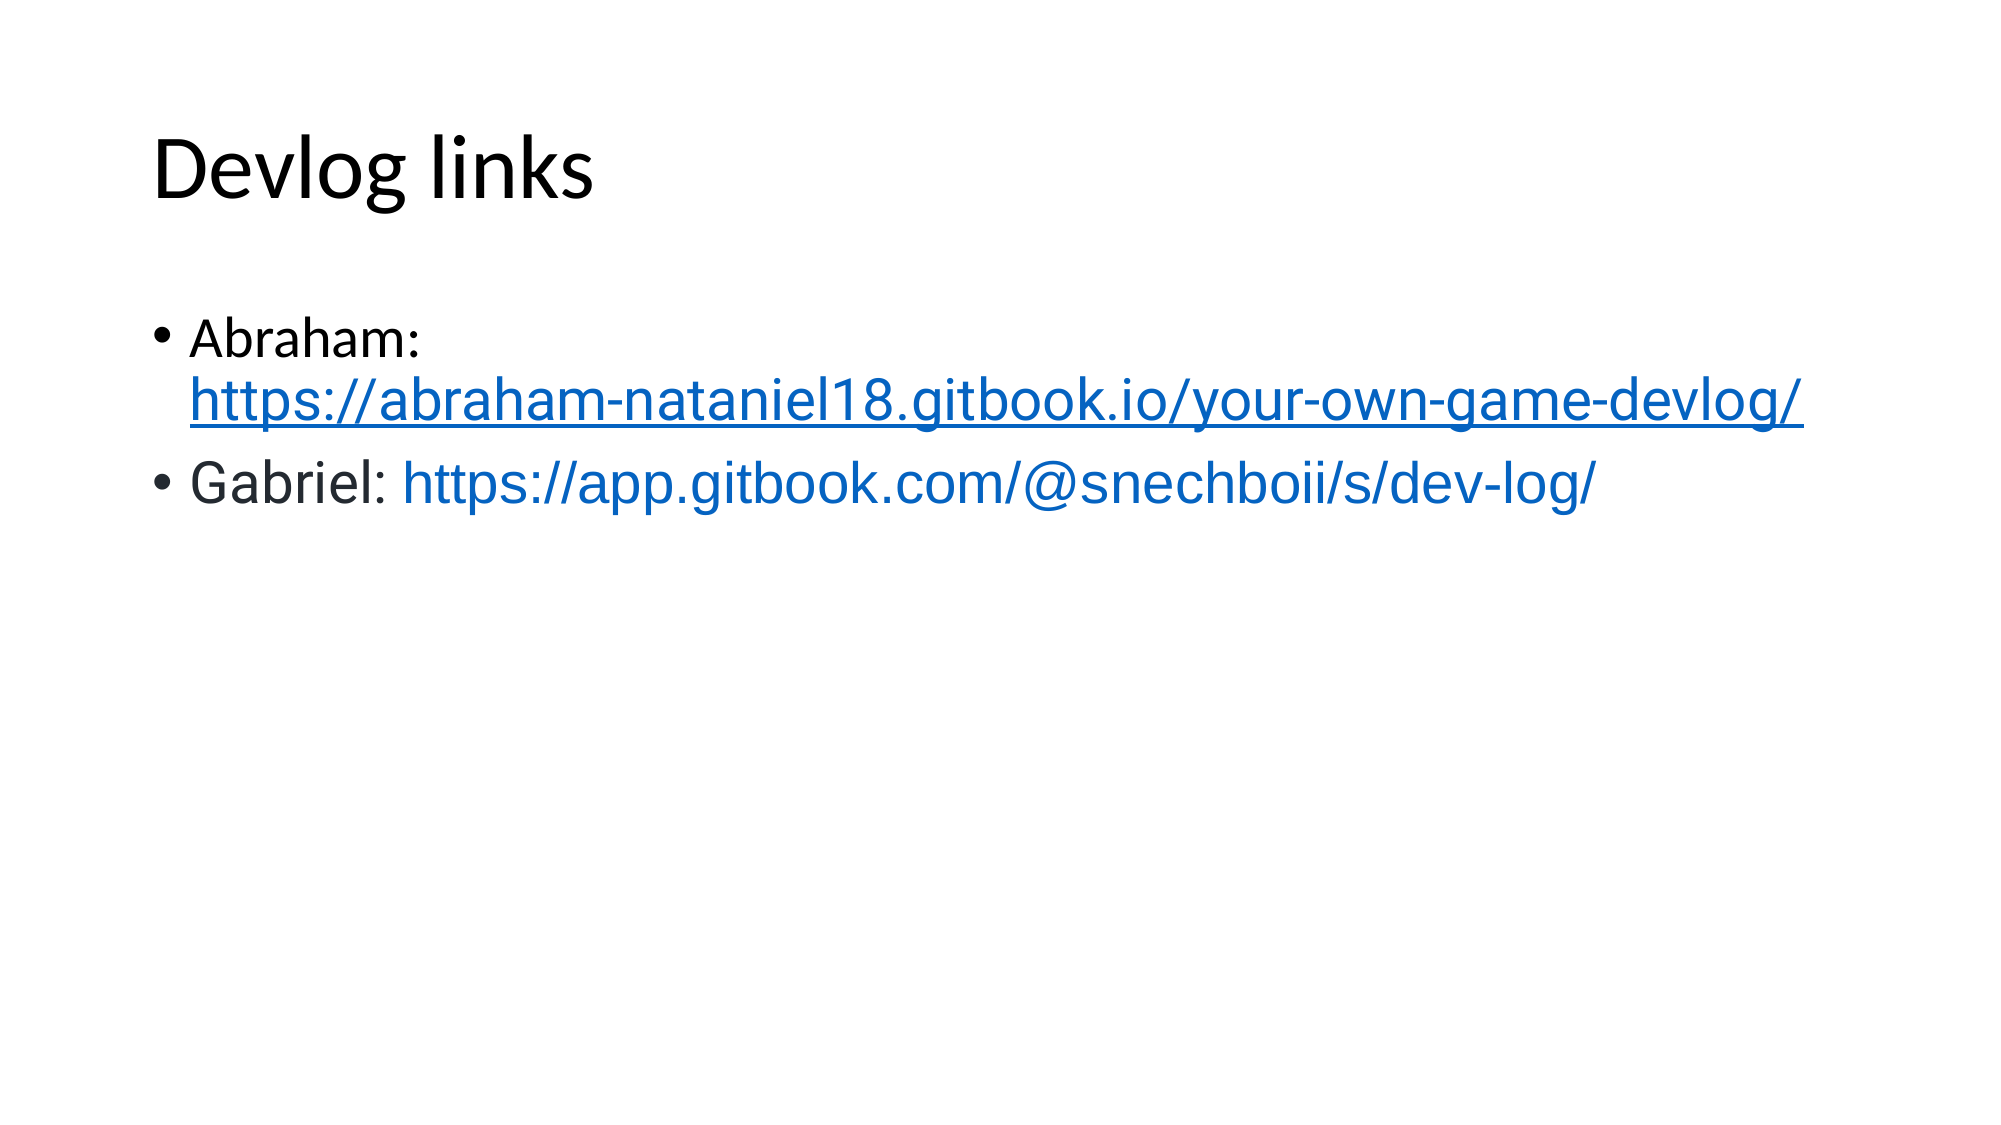

# Devlog links
Abraham: https://abraham-nataniel18.gitbook.io/your-own-game-devlog/
Gabriel: https://app.gitbook.com/@snechboii/s/dev-log/